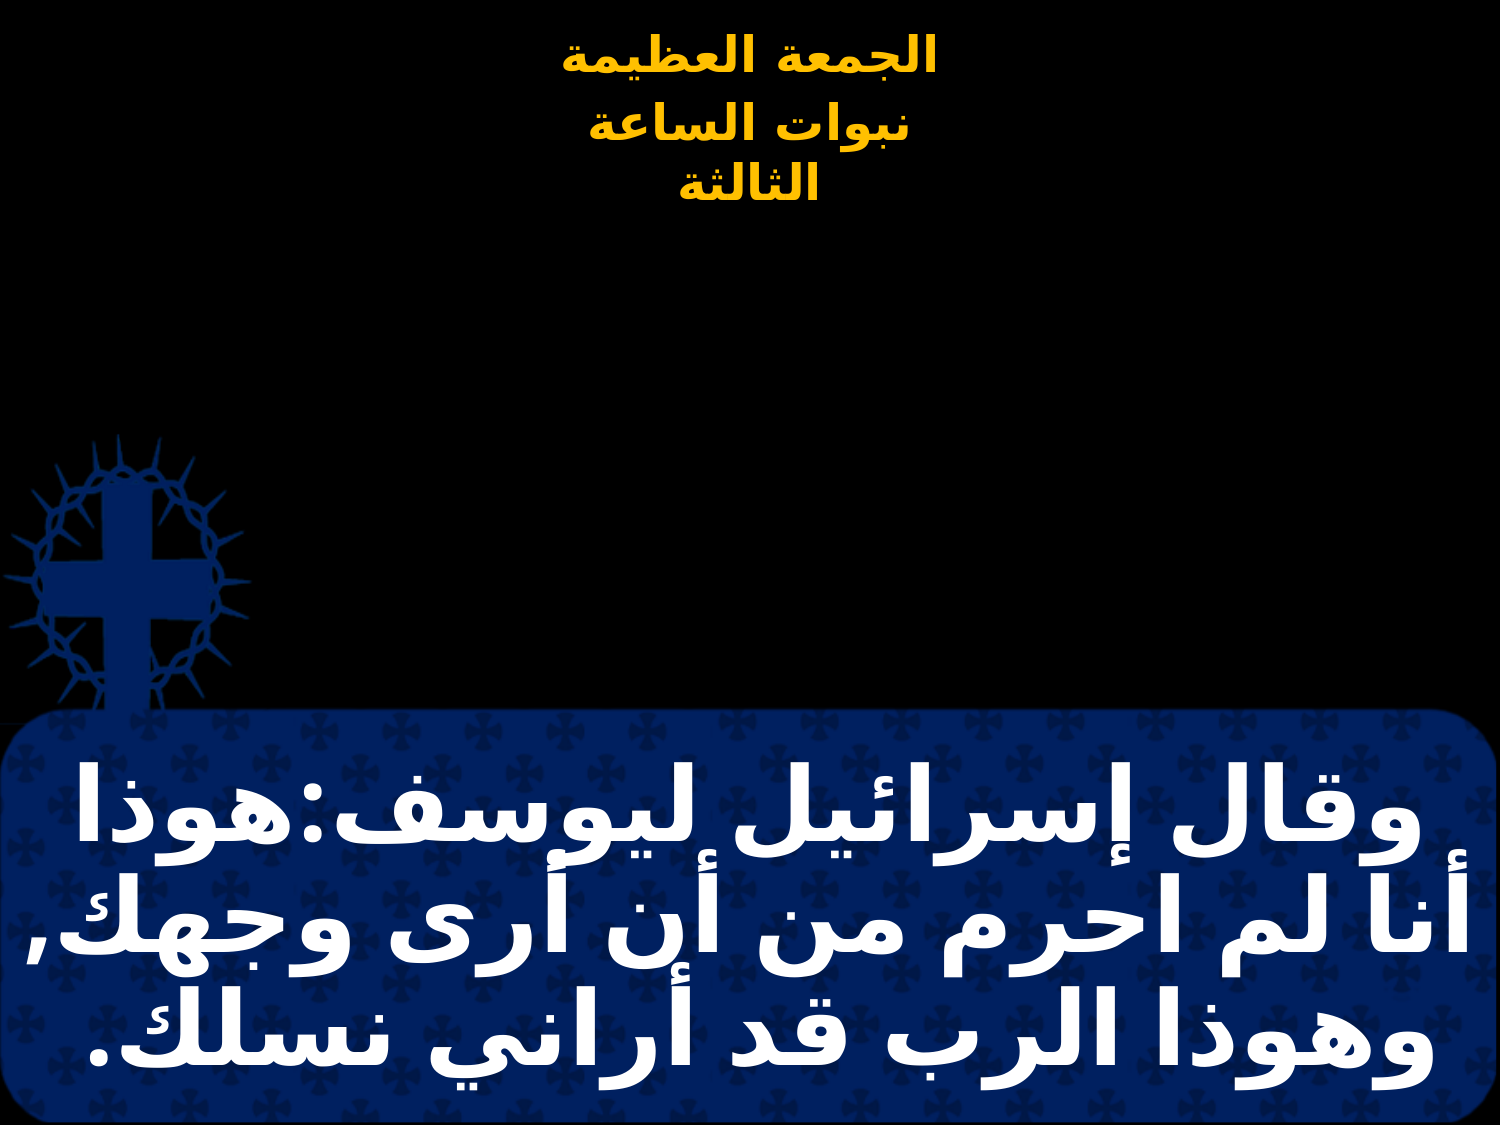

# وقال إسرائيل ليوسف:هوذا أنا لم احرم من أن أرى وجهك, وهوذا الرب قد أراني نسلك.